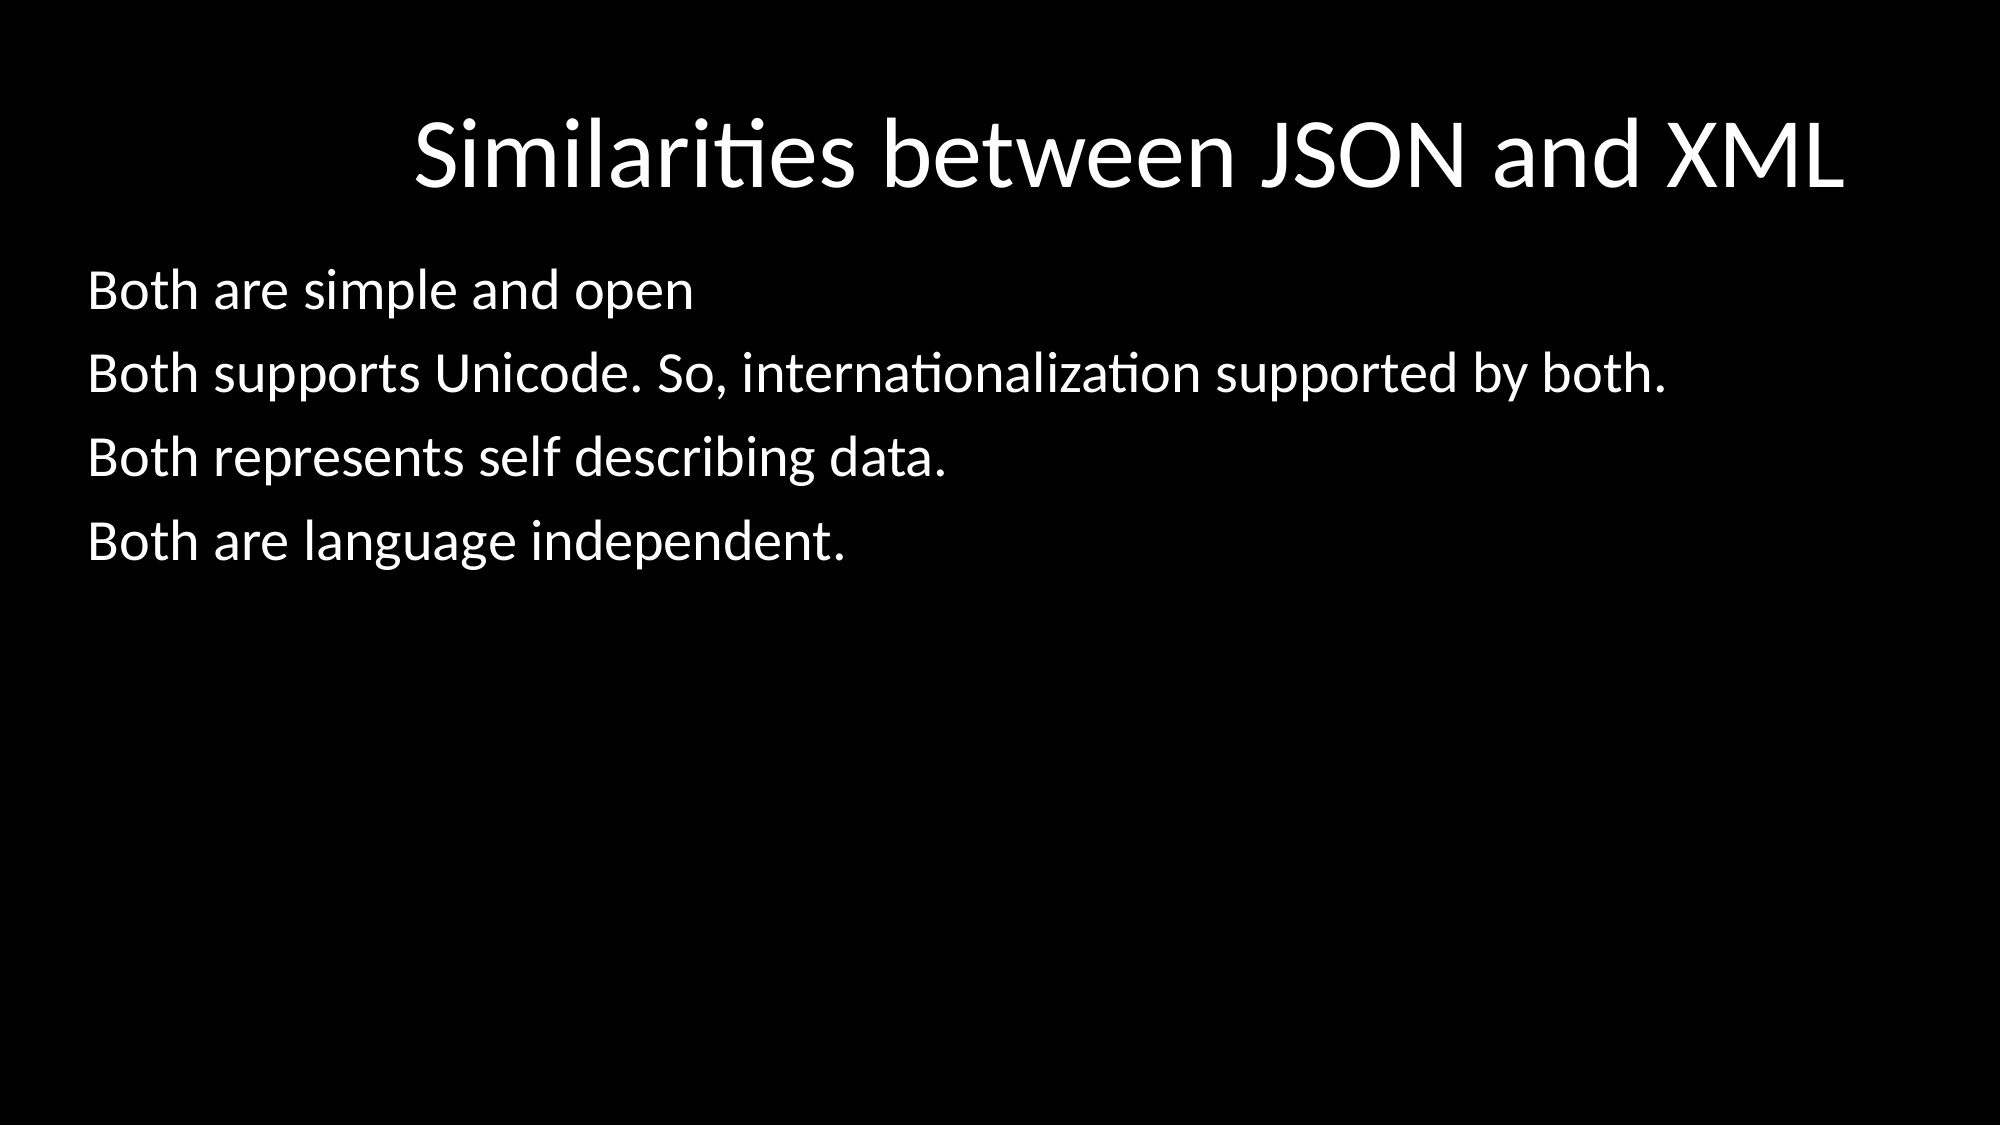

# Similarities between JSON and XML
Both are simple and open
Both supports Unicode. So, internationalization supported by both.
Both represents self describing data.
Both are language independent.